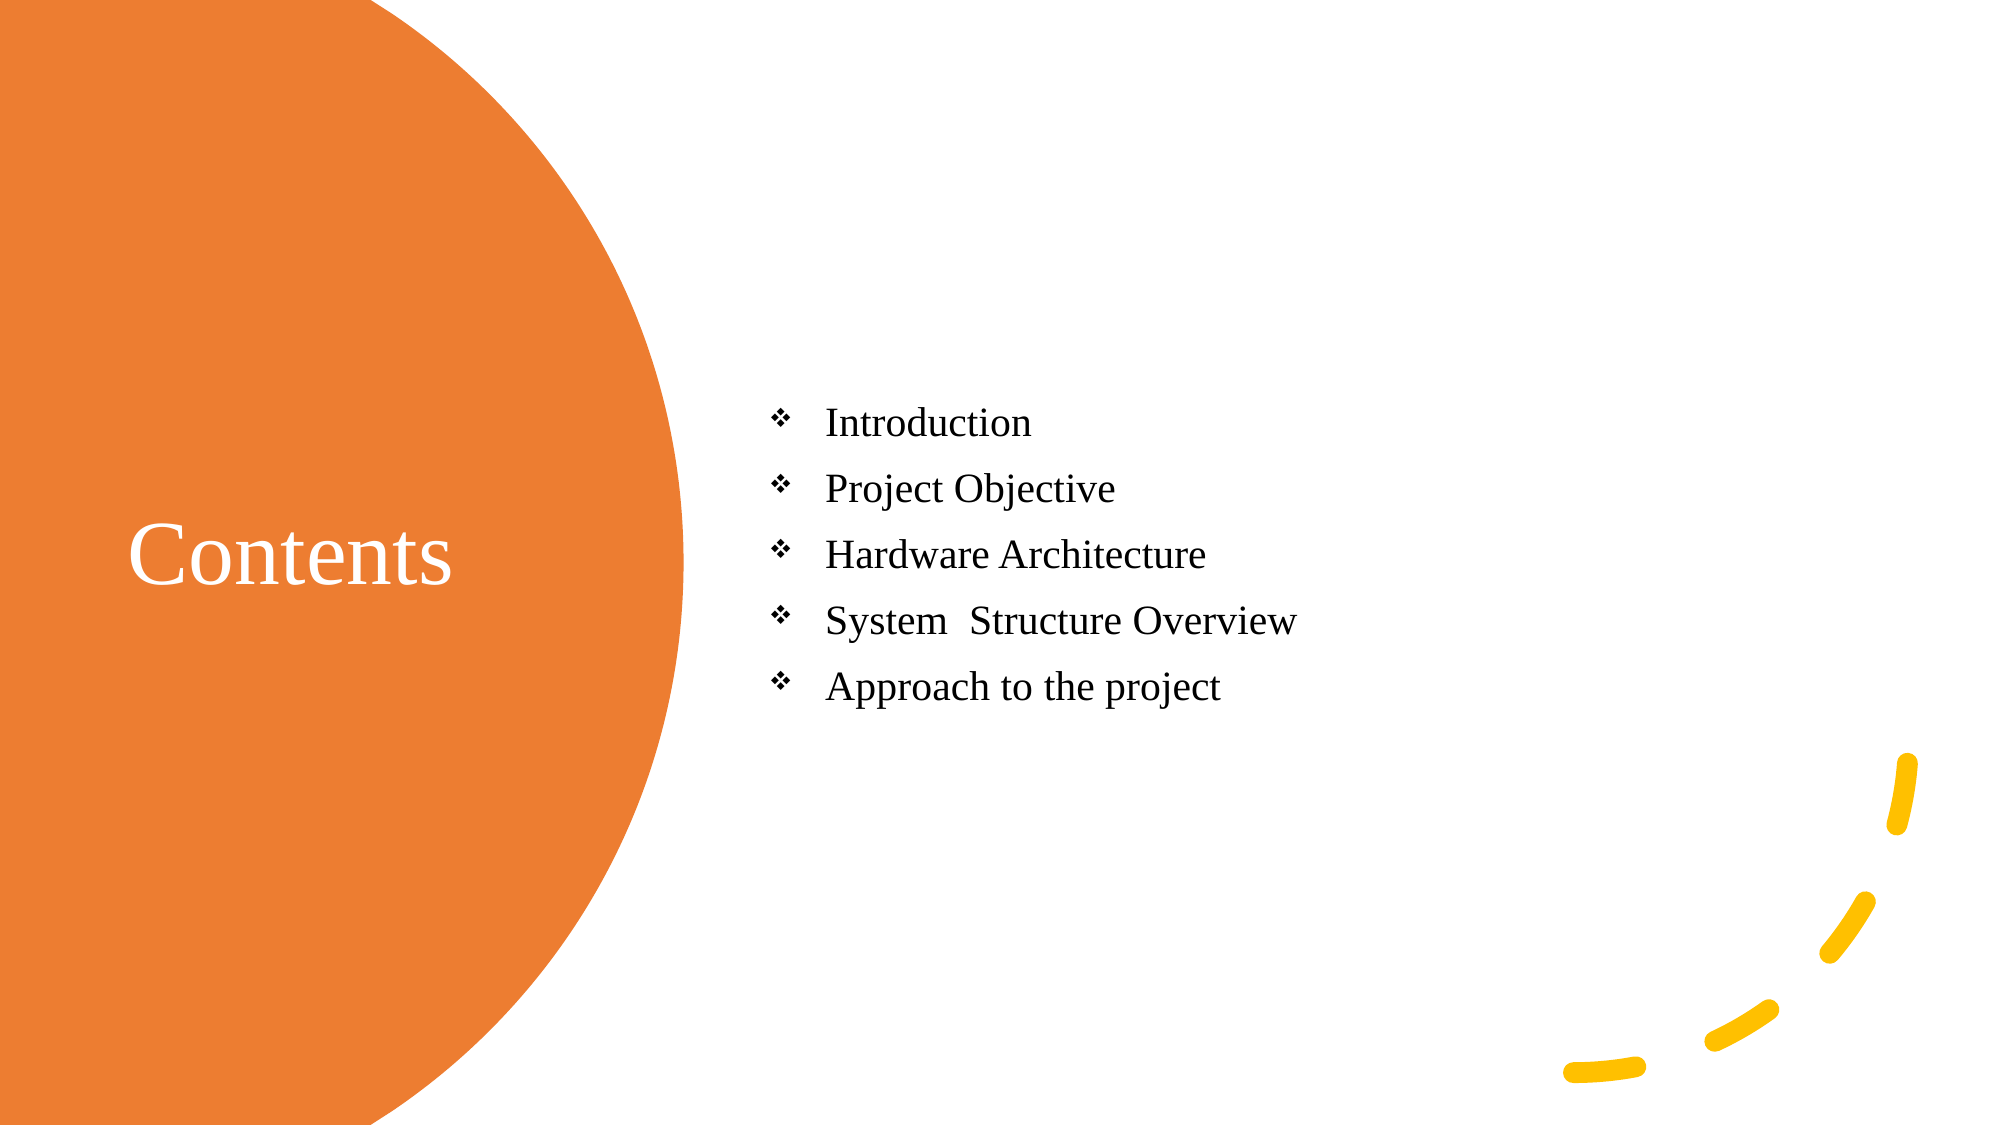

Introduction
Project Objective
Hardware Architecture
System  Structure Overview
Approach to the project
# Contents